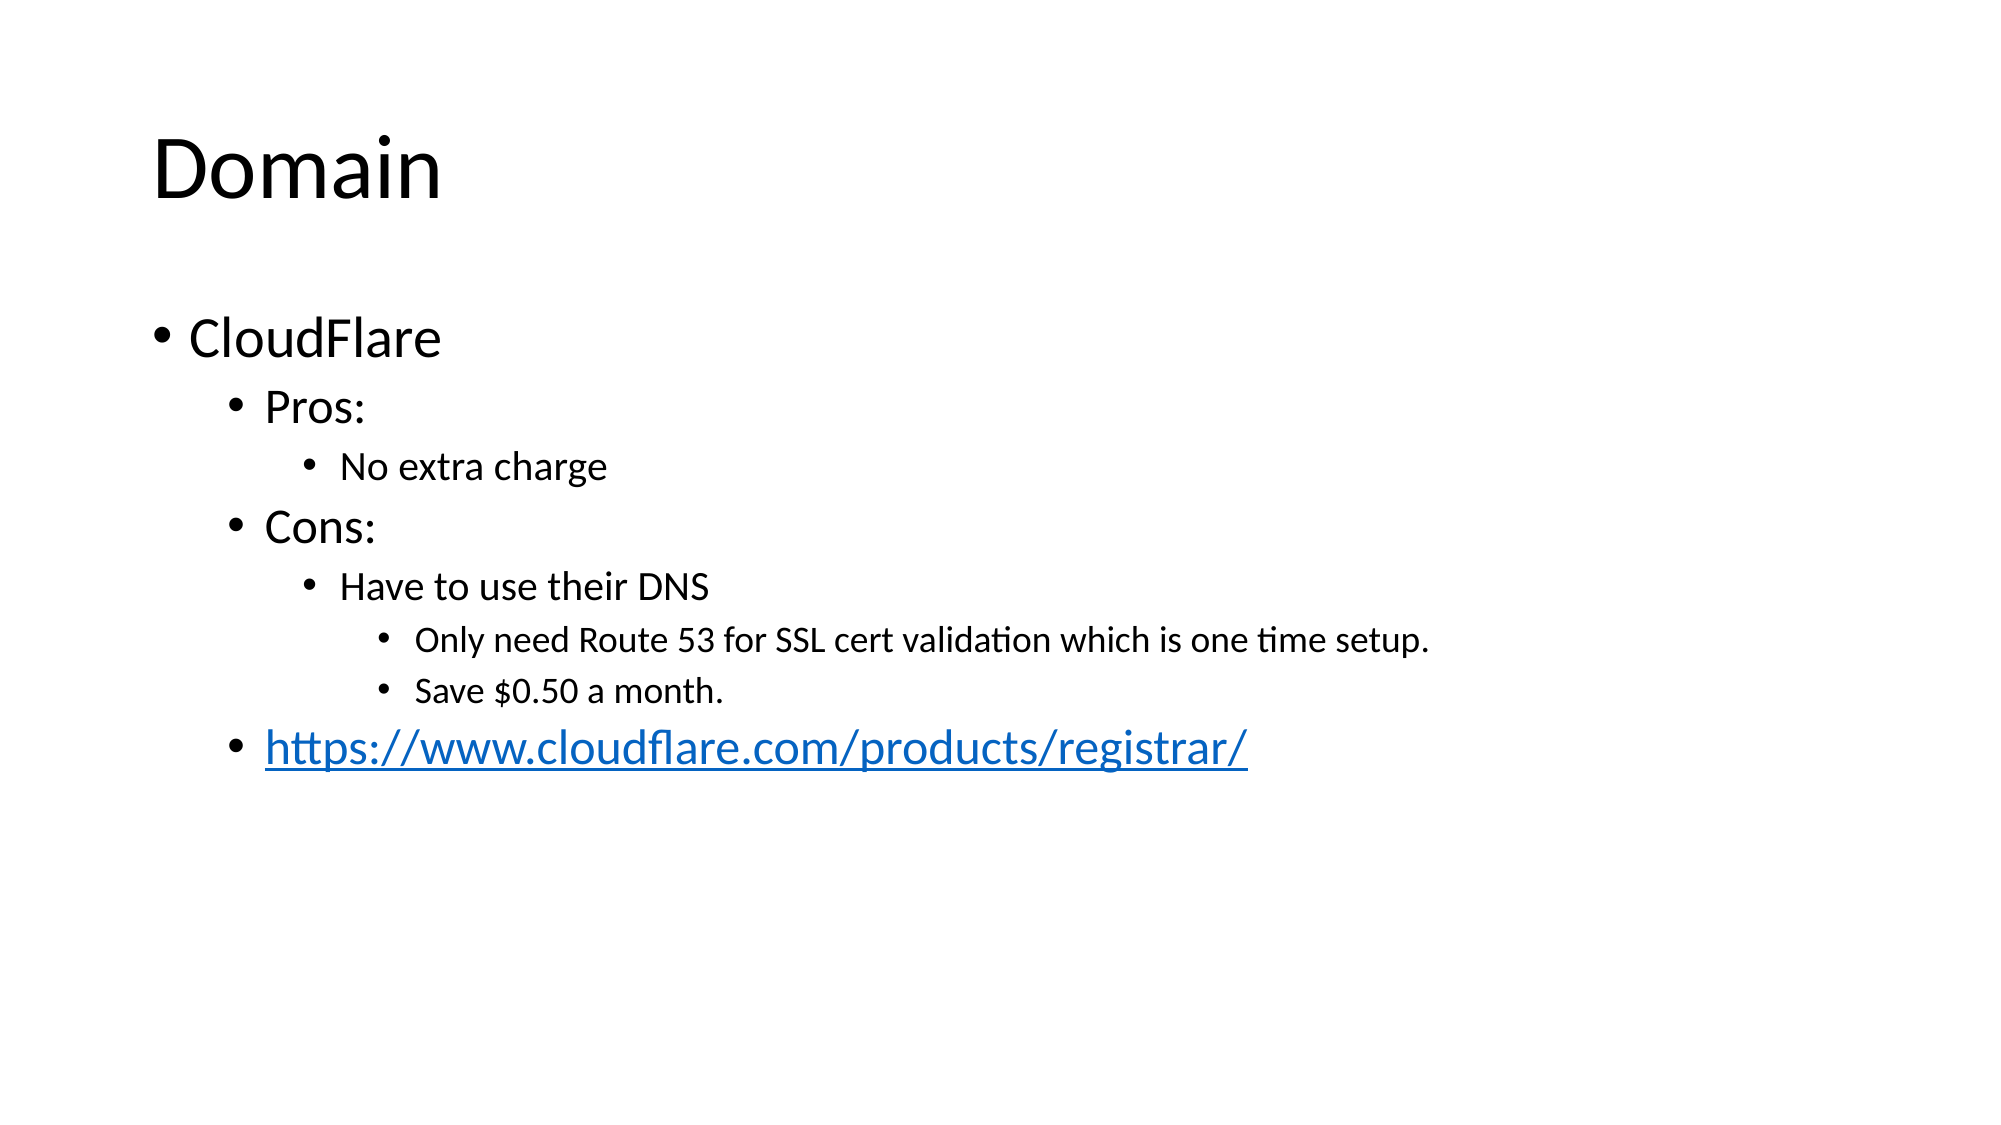

# Domain
CloudFlare
Pros:
No extra charge
Cons:
Have to use their DNS
Only need Route 53 for SSL cert validation which is one time setup.
Save $0.50 a month.
https://www.cloudflare.com/products/registrar/